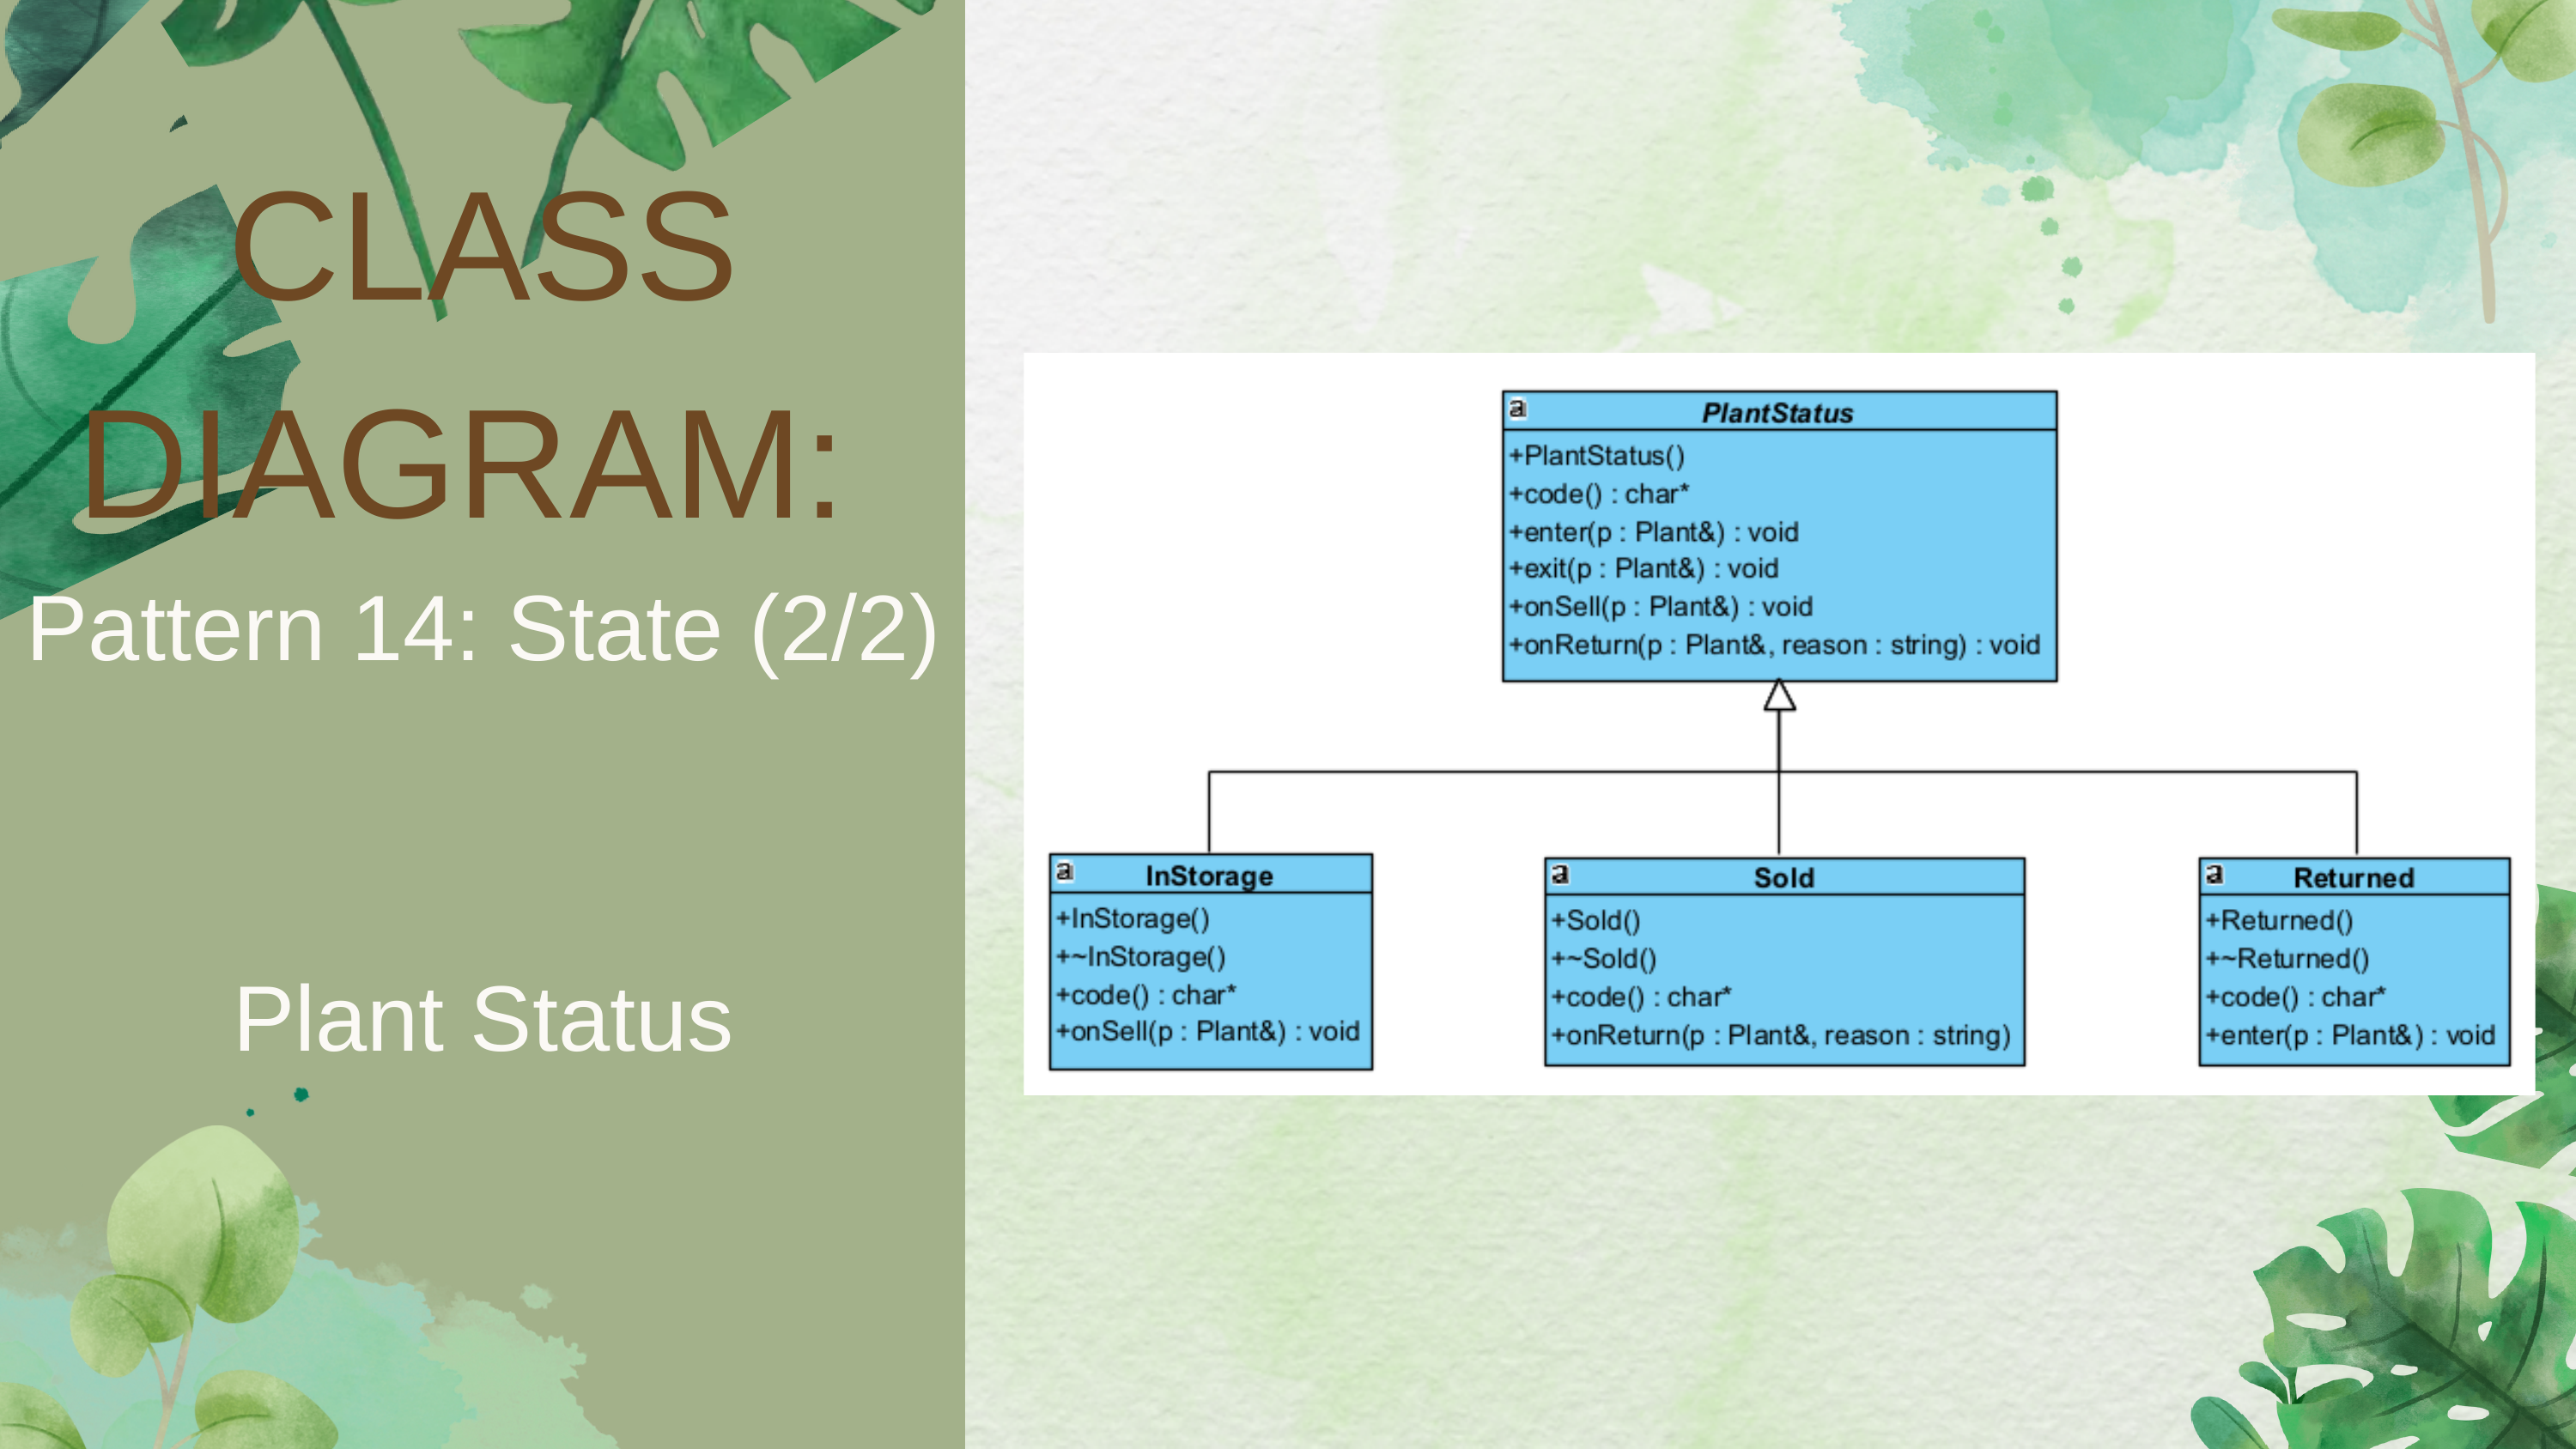

CLASS DIAGRAM:
Pattern 14: State (2/2)

Plant Status